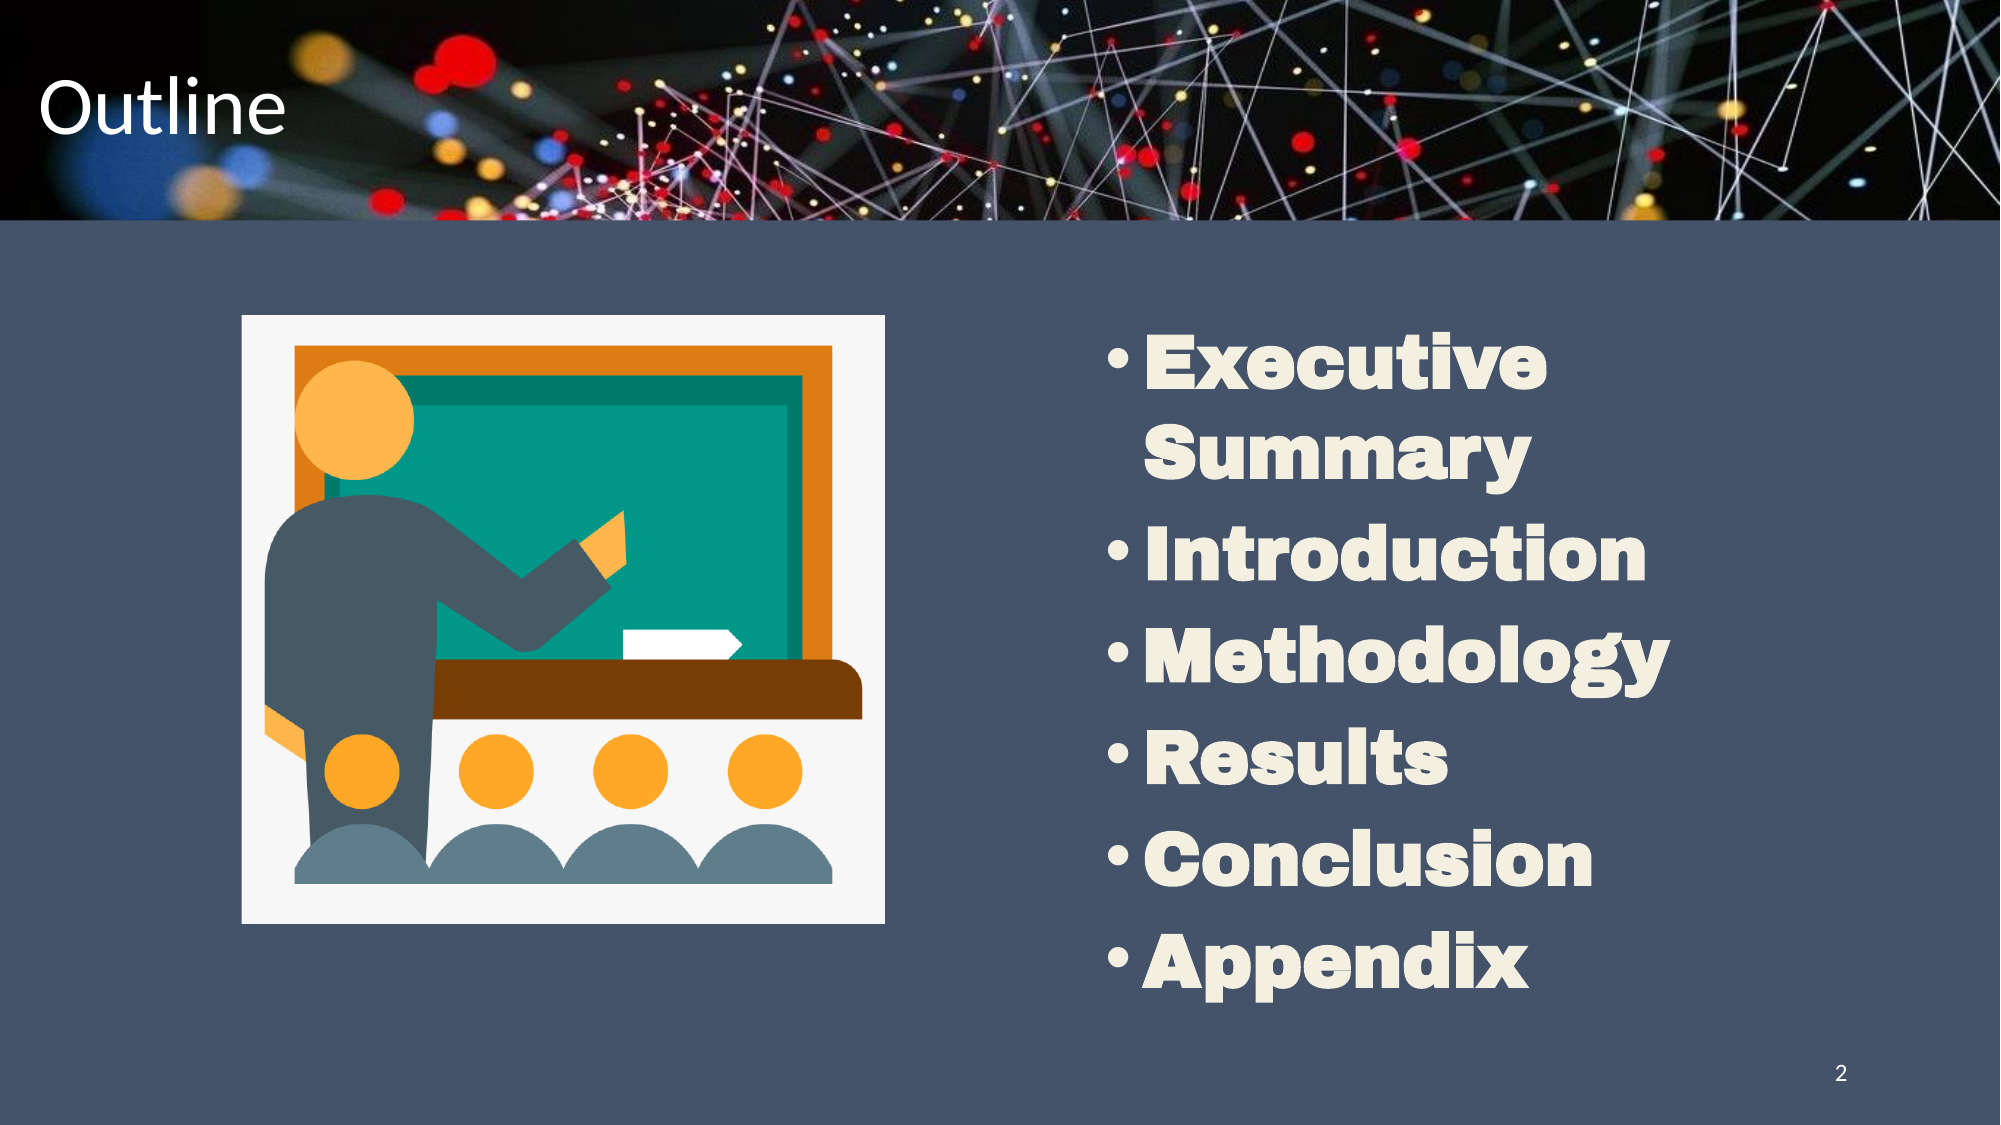

# Outline

Executive Summary
Introduction
Methodology
Results
Conclusion
Appendix

2